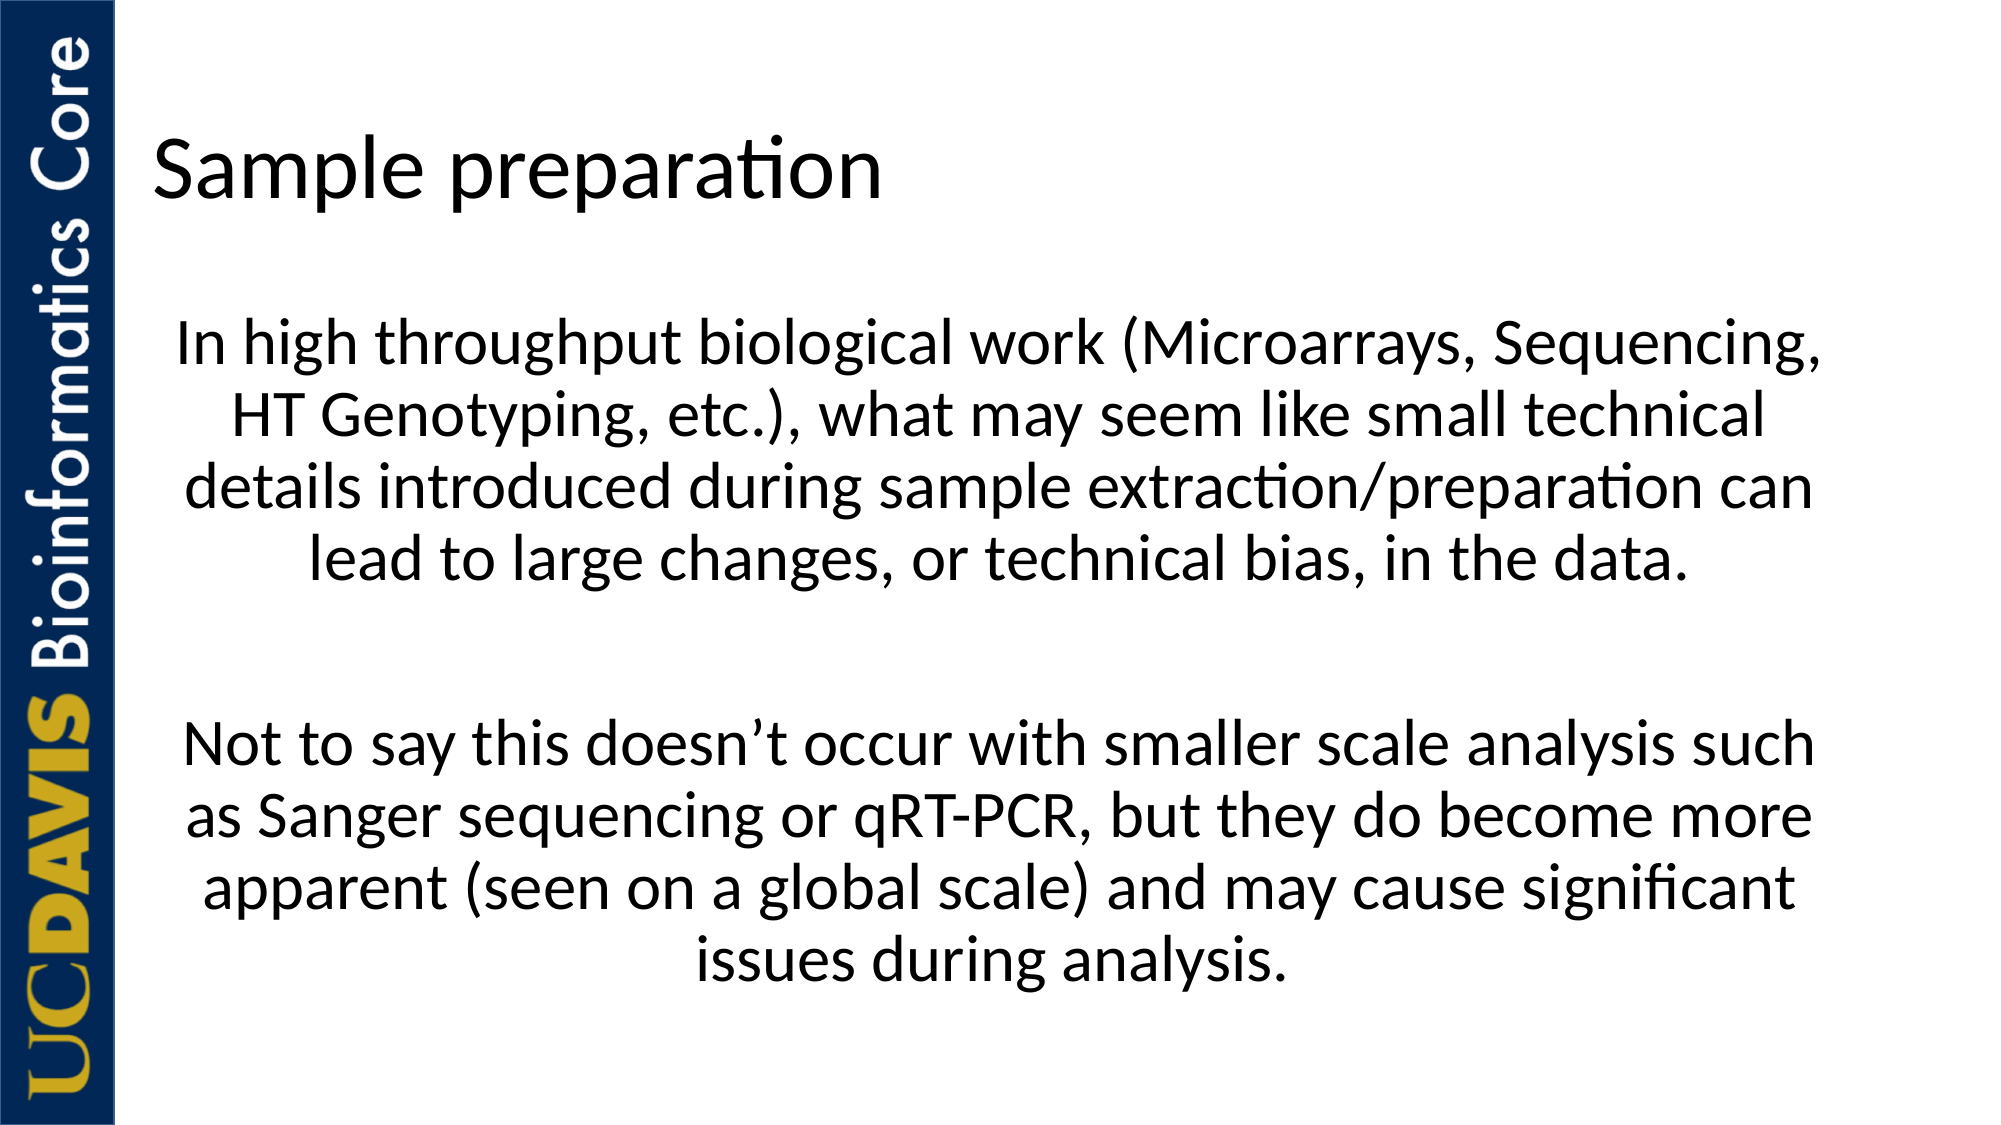

# Sample preparation
In high throughput biological work (Microarrays, Sequencing, HT Genotyping, etc.), what may seem like small technical details introduced during sample extraction/preparation can lead to large changes, or technical bias, in the data.

Not to say this doesn’t occur with smaller scale analysis such as Sanger sequencing or qRT-PCR, but they do become more apparent (seen on a global scale) and may cause significant issues during analysis.